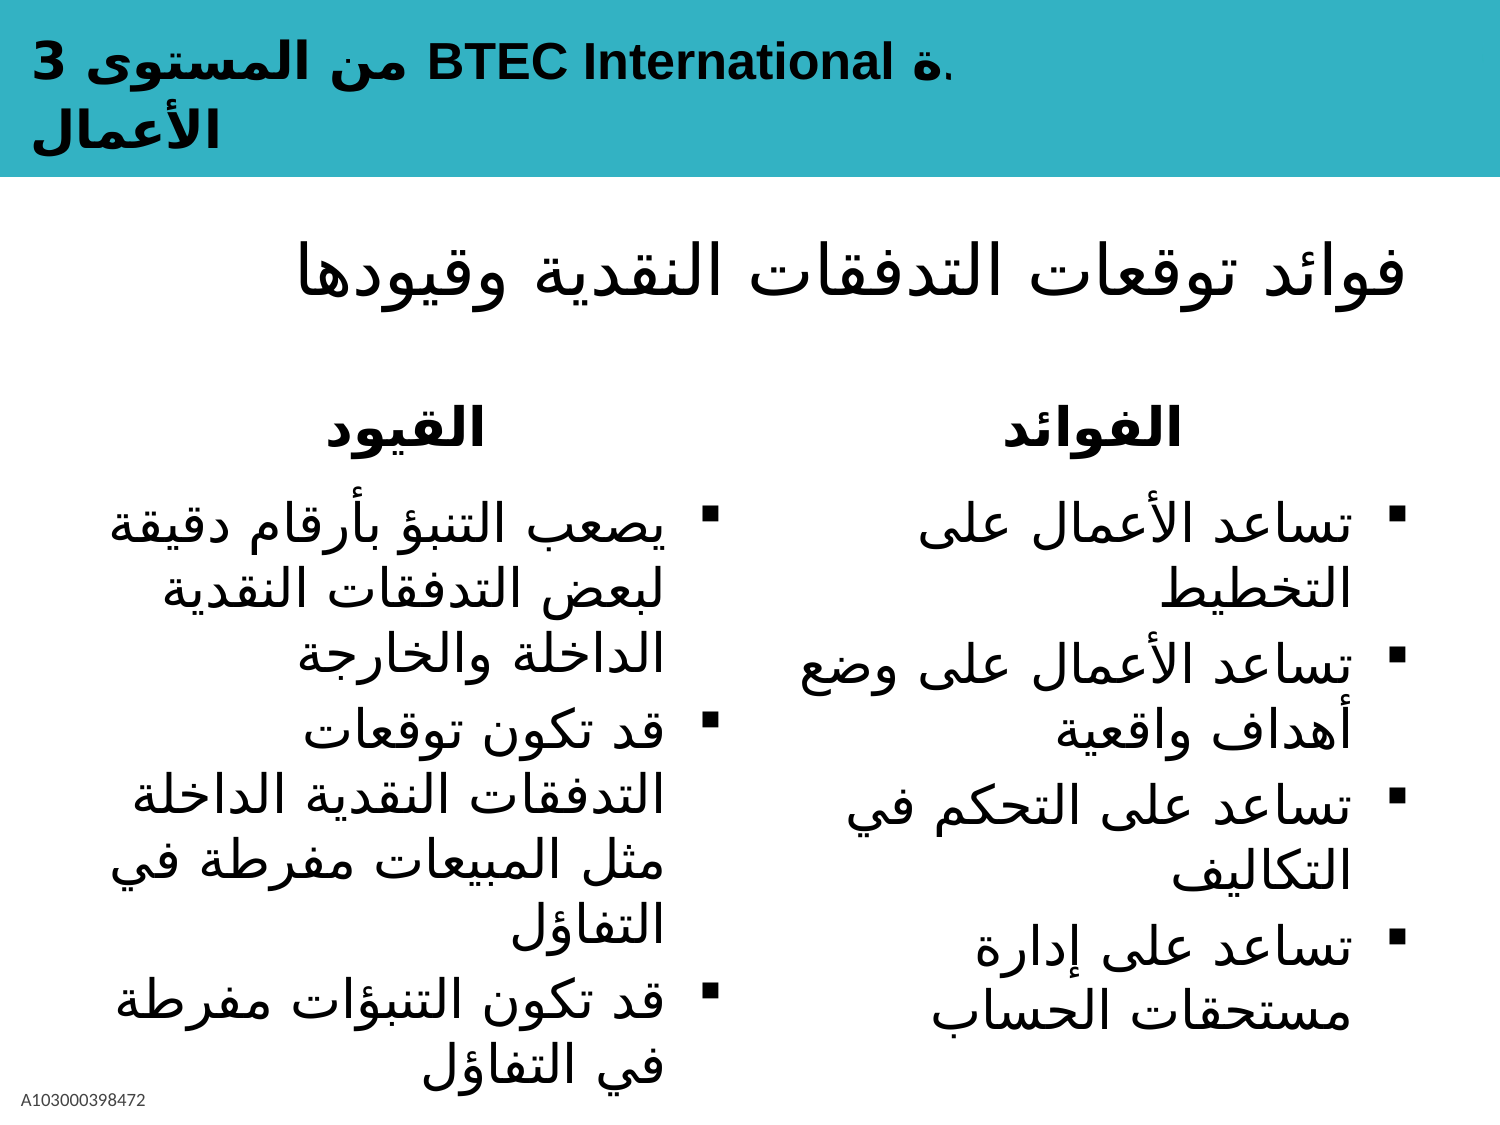

# فوائد توقعات التدفقات النقدية وقيودها
القيود
الفوائد
يصعب التنبؤ بأرقام دقيقة لبعض التدفقات النقدية الداخلة والخارجة
قد تكون توقعات التدفقات النقدية الداخلة مثل المبيعات مفرطة في التفاؤل
قد تكون التنبؤات مفرطة في التفاؤل
تساعد الأعمال على التخطيط
تساعد الأعمال على وضع أهداف واقعية
تساعد على التحكم في التكاليف
تساعد على إدارة مستحقات الحساب

A103000398472